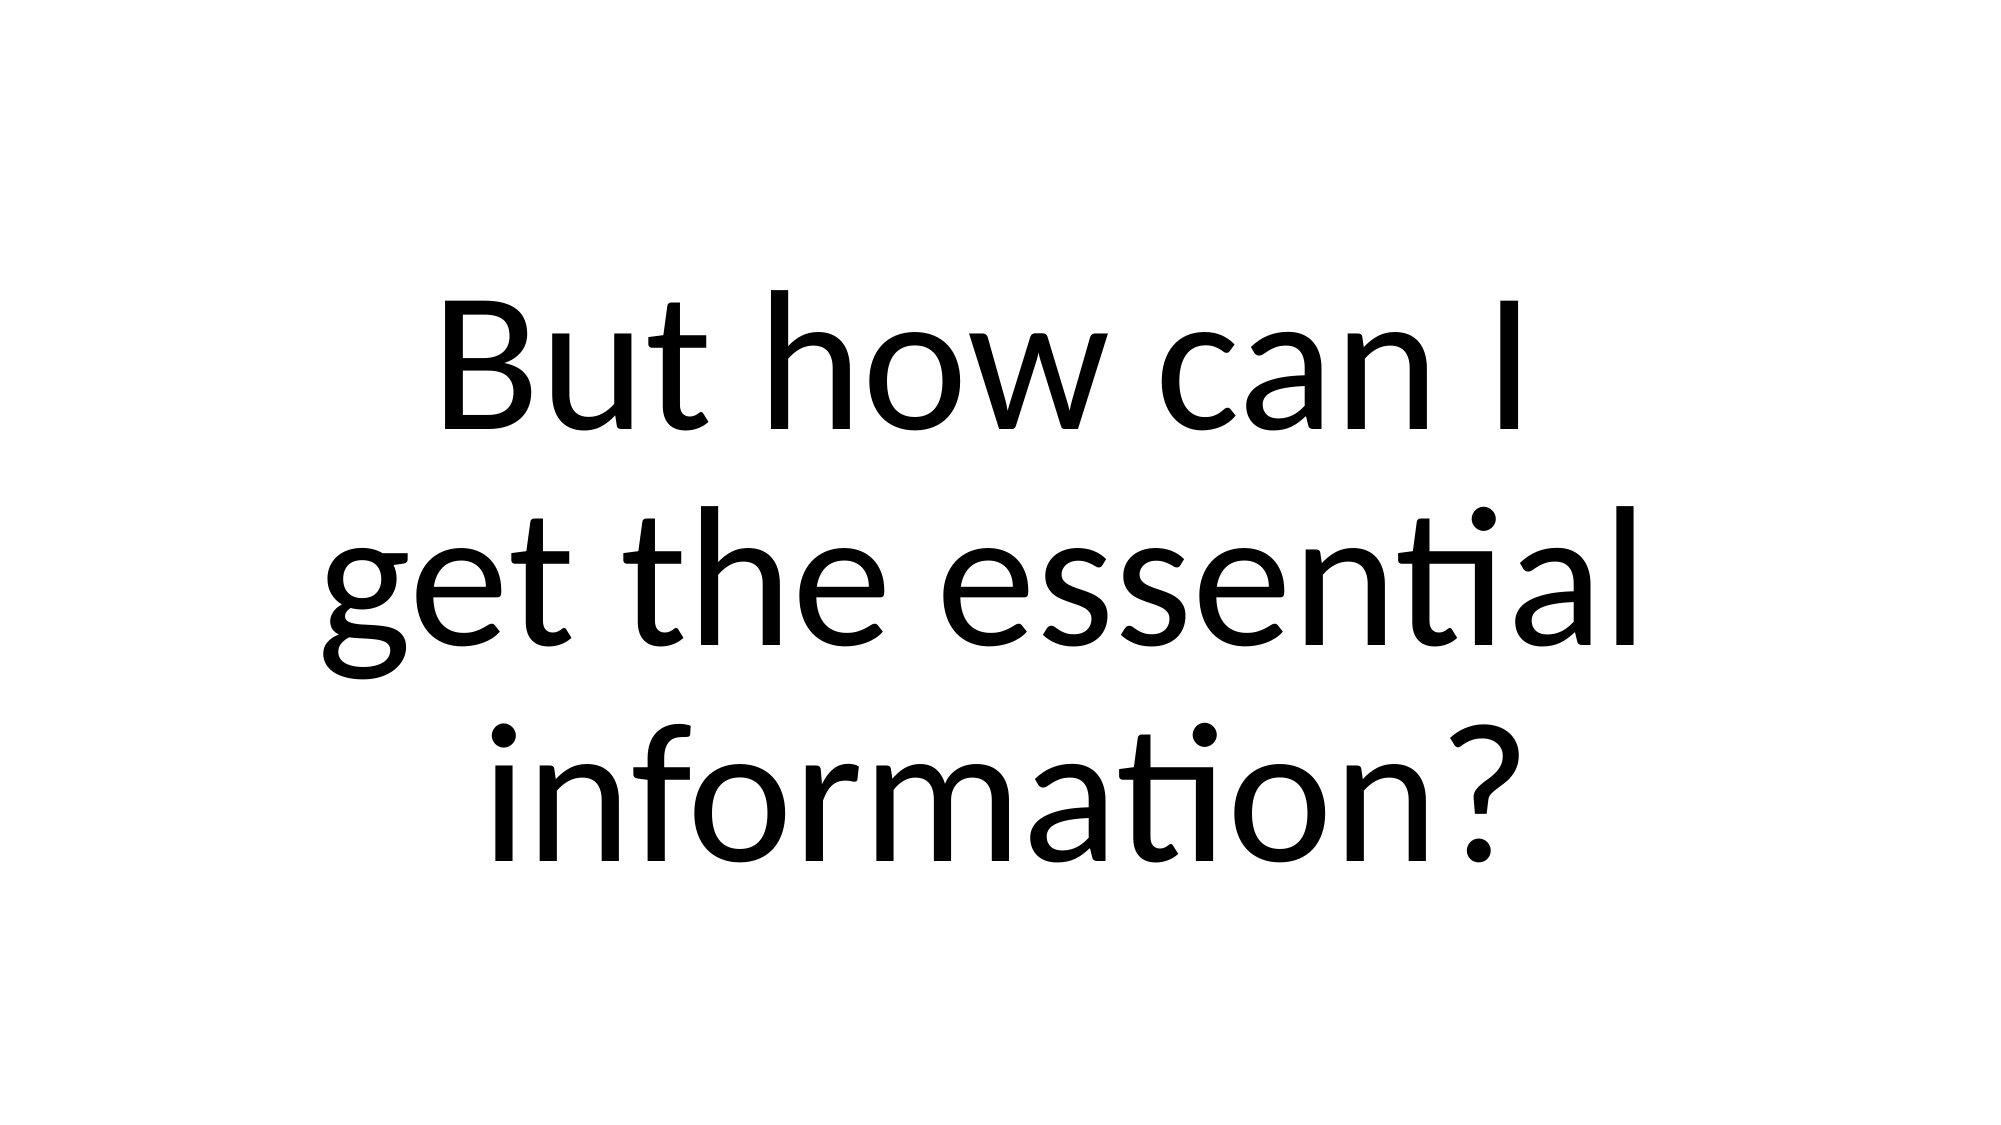

# But how can I get the essential information?